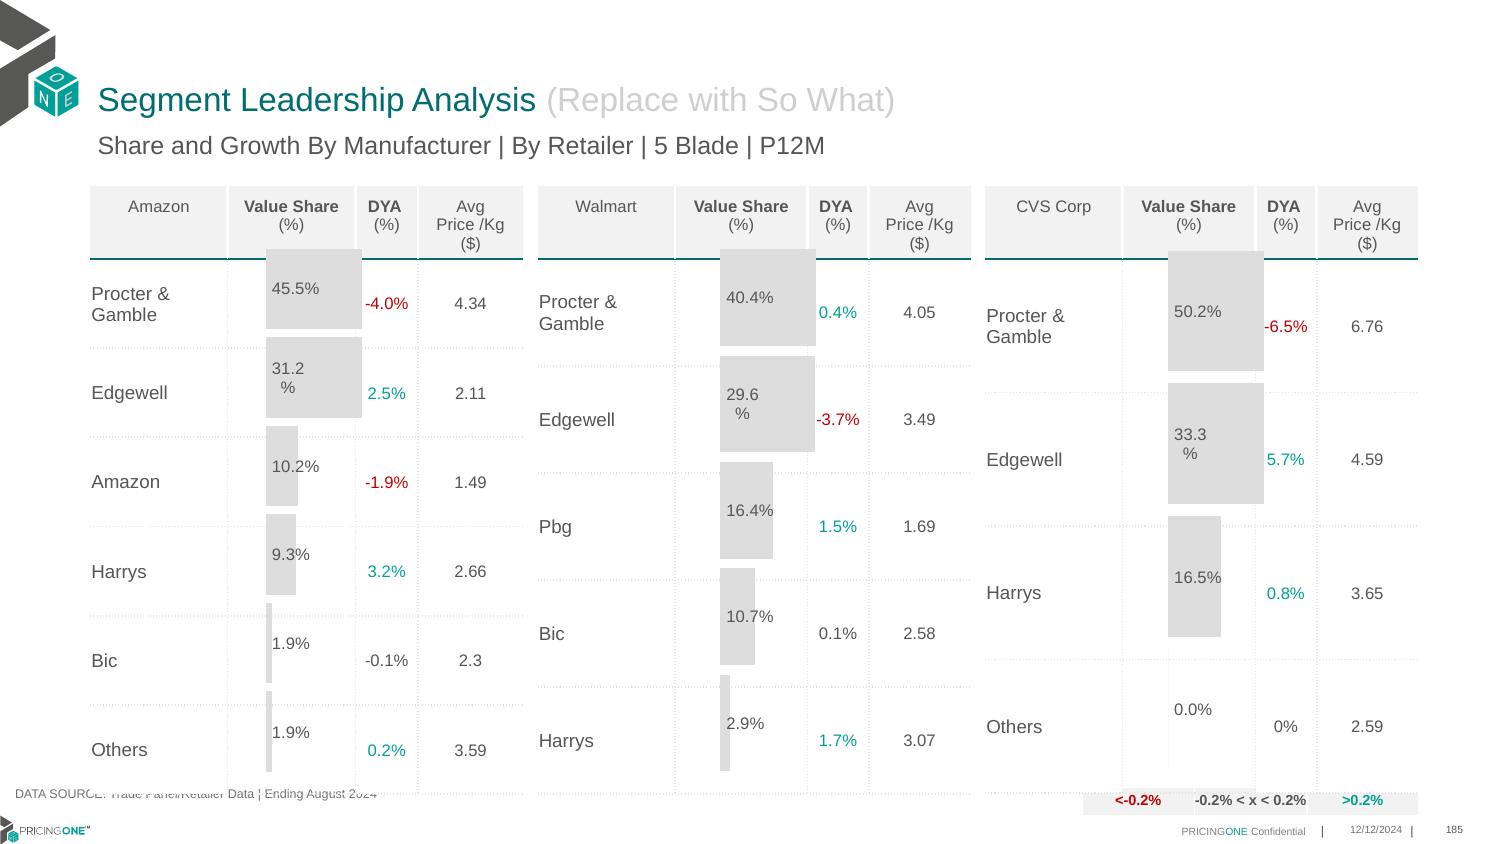

# Segment Leadership Analysis (Replace with So What)
Share and Growth By Manufacturer | By Retailer | 5 Blade | P12M
| Walmart | Value Share (%) | DYA (%) | Avg Price /Kg ($) |
| --- | --- | --- | --- |
| Procter & Gamble |  | 0.4% | 4.05 |
| Edgewell |  | -3.7% | 3.49 |
| Pbg |  | 1.5% | 1.69 |
| Bic |  | 0.1% | 2.58 |
| Harrys |  | 1.7% | 3.07 |
| Amazon | Value Share (%) | DYA (%) | Avg Price /Kg ($) |
| --- | --- | --- | --- |
| Procter & Gamble |  | -4.0% | 4.34 |
| Edgewell |  | 2.5% | 2.11 |
| Amazon |  | -1.9% | 1.49 |
| Harrys |  | 3.2% | 2.66 |
| Bic |  | -0.1% | 2.3 |
| Others |  | 0.2% | 3.59 |
| CVS Corp | Value Share (%) | DYA (%) | Avg Price /Kg ($) |
| --- | --- | --- | --- |
| Procter & Gamble |  | -6.5% | 6.76 |
| Edgewell |  | 5.7% | 4.59 |
| Harrys |  | 0.8% | 3.65 |
| Others |  | 0% | 2.59 |

### Chart

| Category | Amazon | 5 Blade |
|---|---|
|  | 0.4550962475906356 |

### Chart

| Category | Walmart | 5 Blade |
|---|---|
|  | 0.40401169467698517 |

### Chart

| Category | CVS Corp | 5 Blade |
|---|---|
|  | 0.50193252246261 |
DATA SOURCE: Trade Panel/Retailer Data | Ending August 2024
| <-0.2% | -0.2% < x < 0.2% | >0.2% |
| --- | --- | --- |

12/12/2024
185